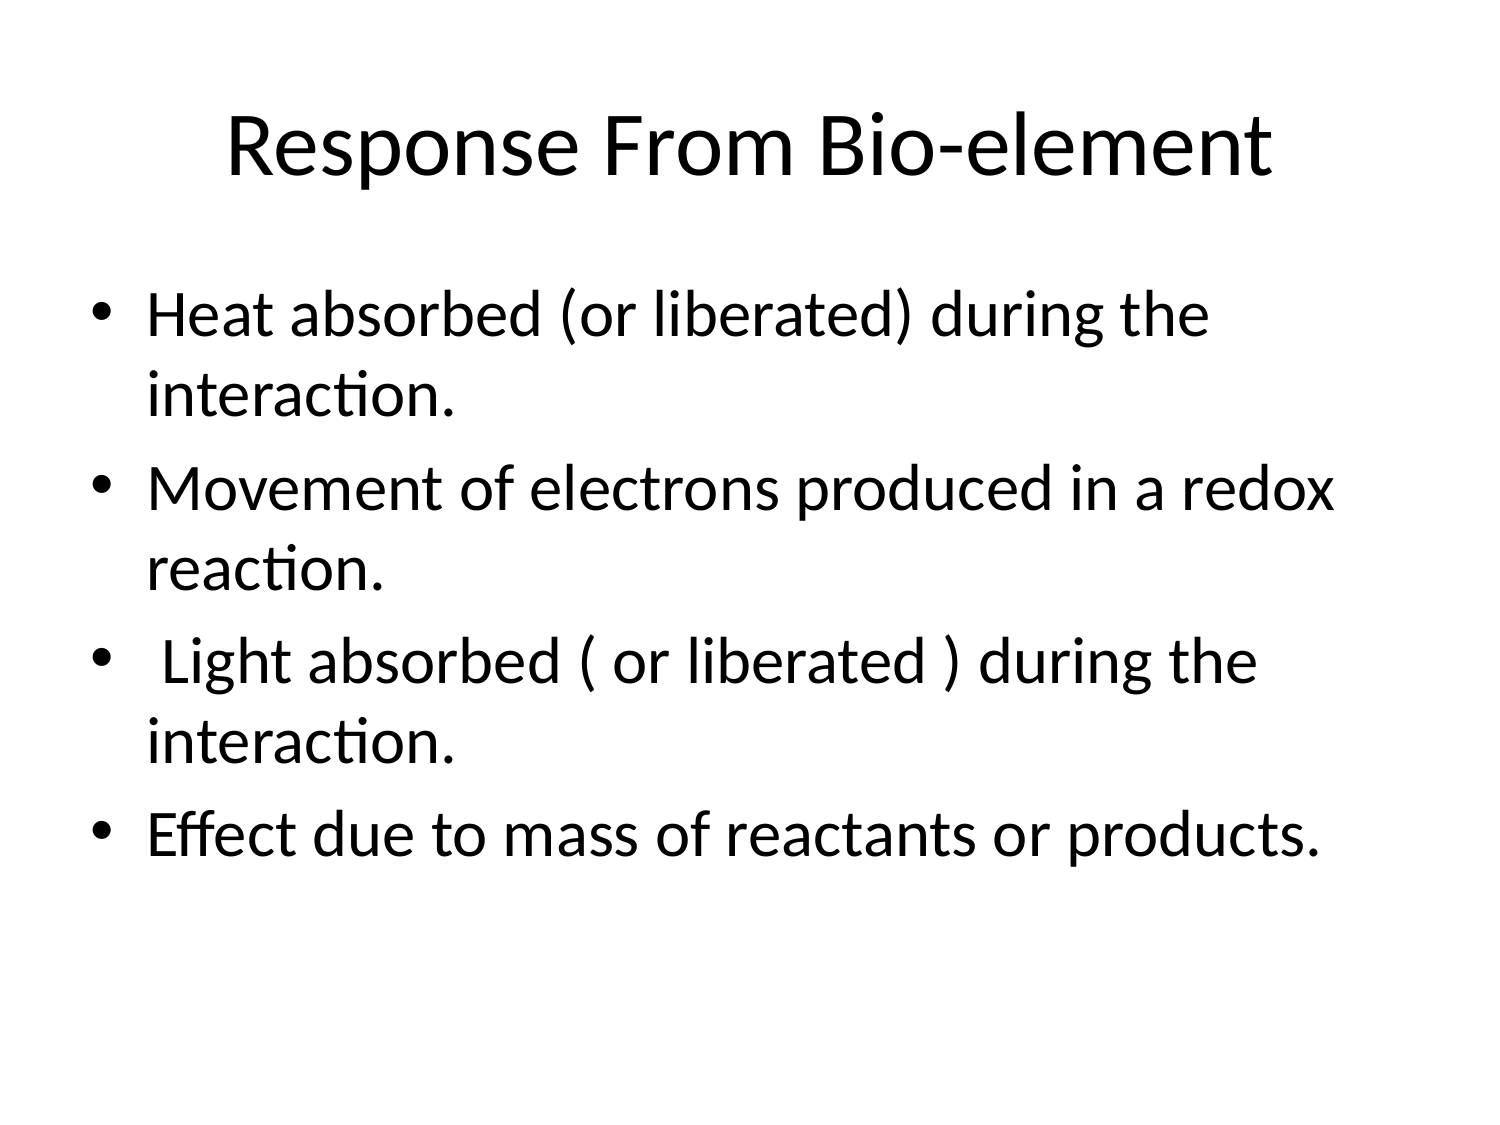

# Response From Bio-element
Heat absorbed (or liberated) during the interaction.
Movement of electrons produced in a redox reaction.
 Light absorbed ( or liberated ) during the interaction.
Effect due to mass of reactants or products.